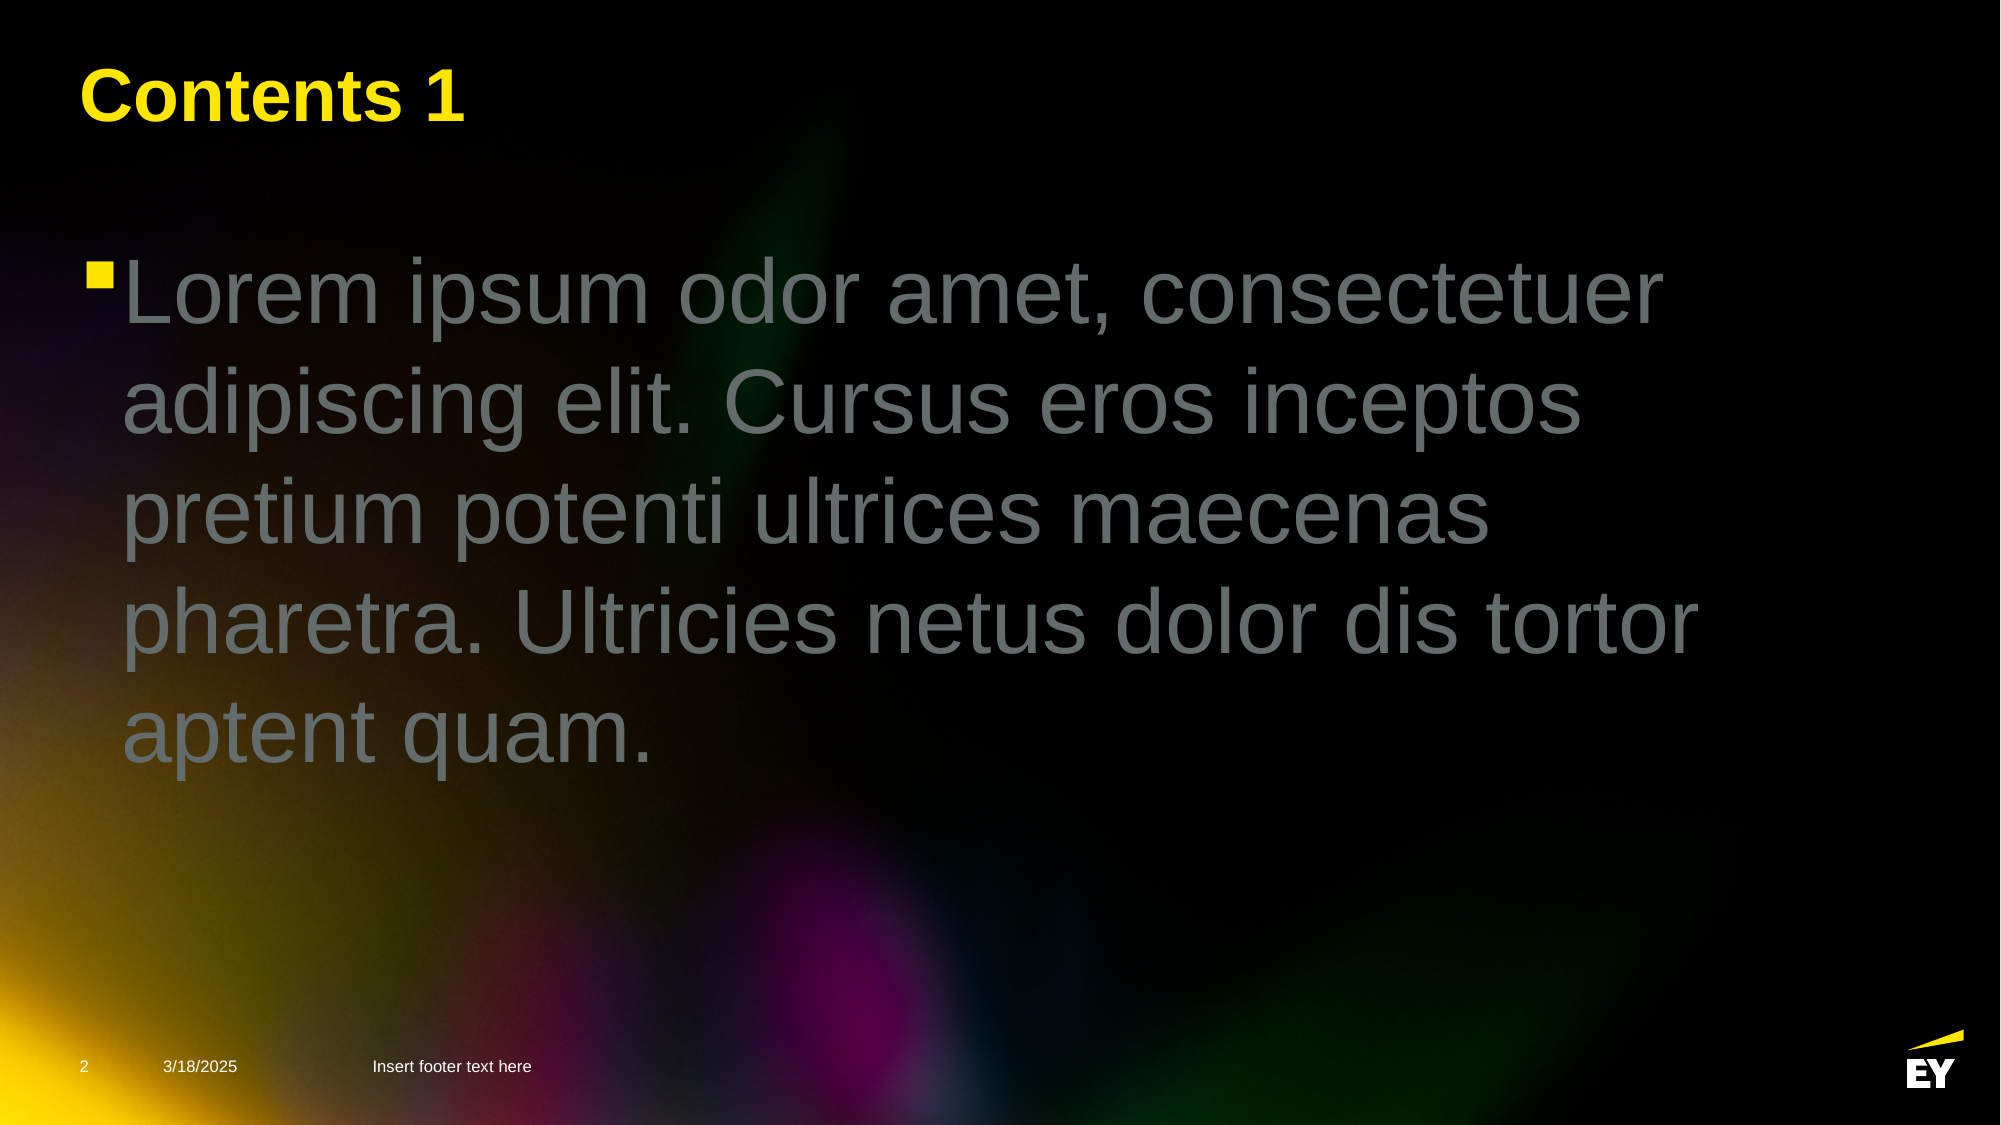

# Contents 1
Lorem ipsum odor amet, consectetuer adipiscing elit. Cursus eros inceptos pretium potenti ultrices maecenas pharetra. Ultricies netus dolor dis tortor aptent quam.
2
3/18/2025
Insert footer text here